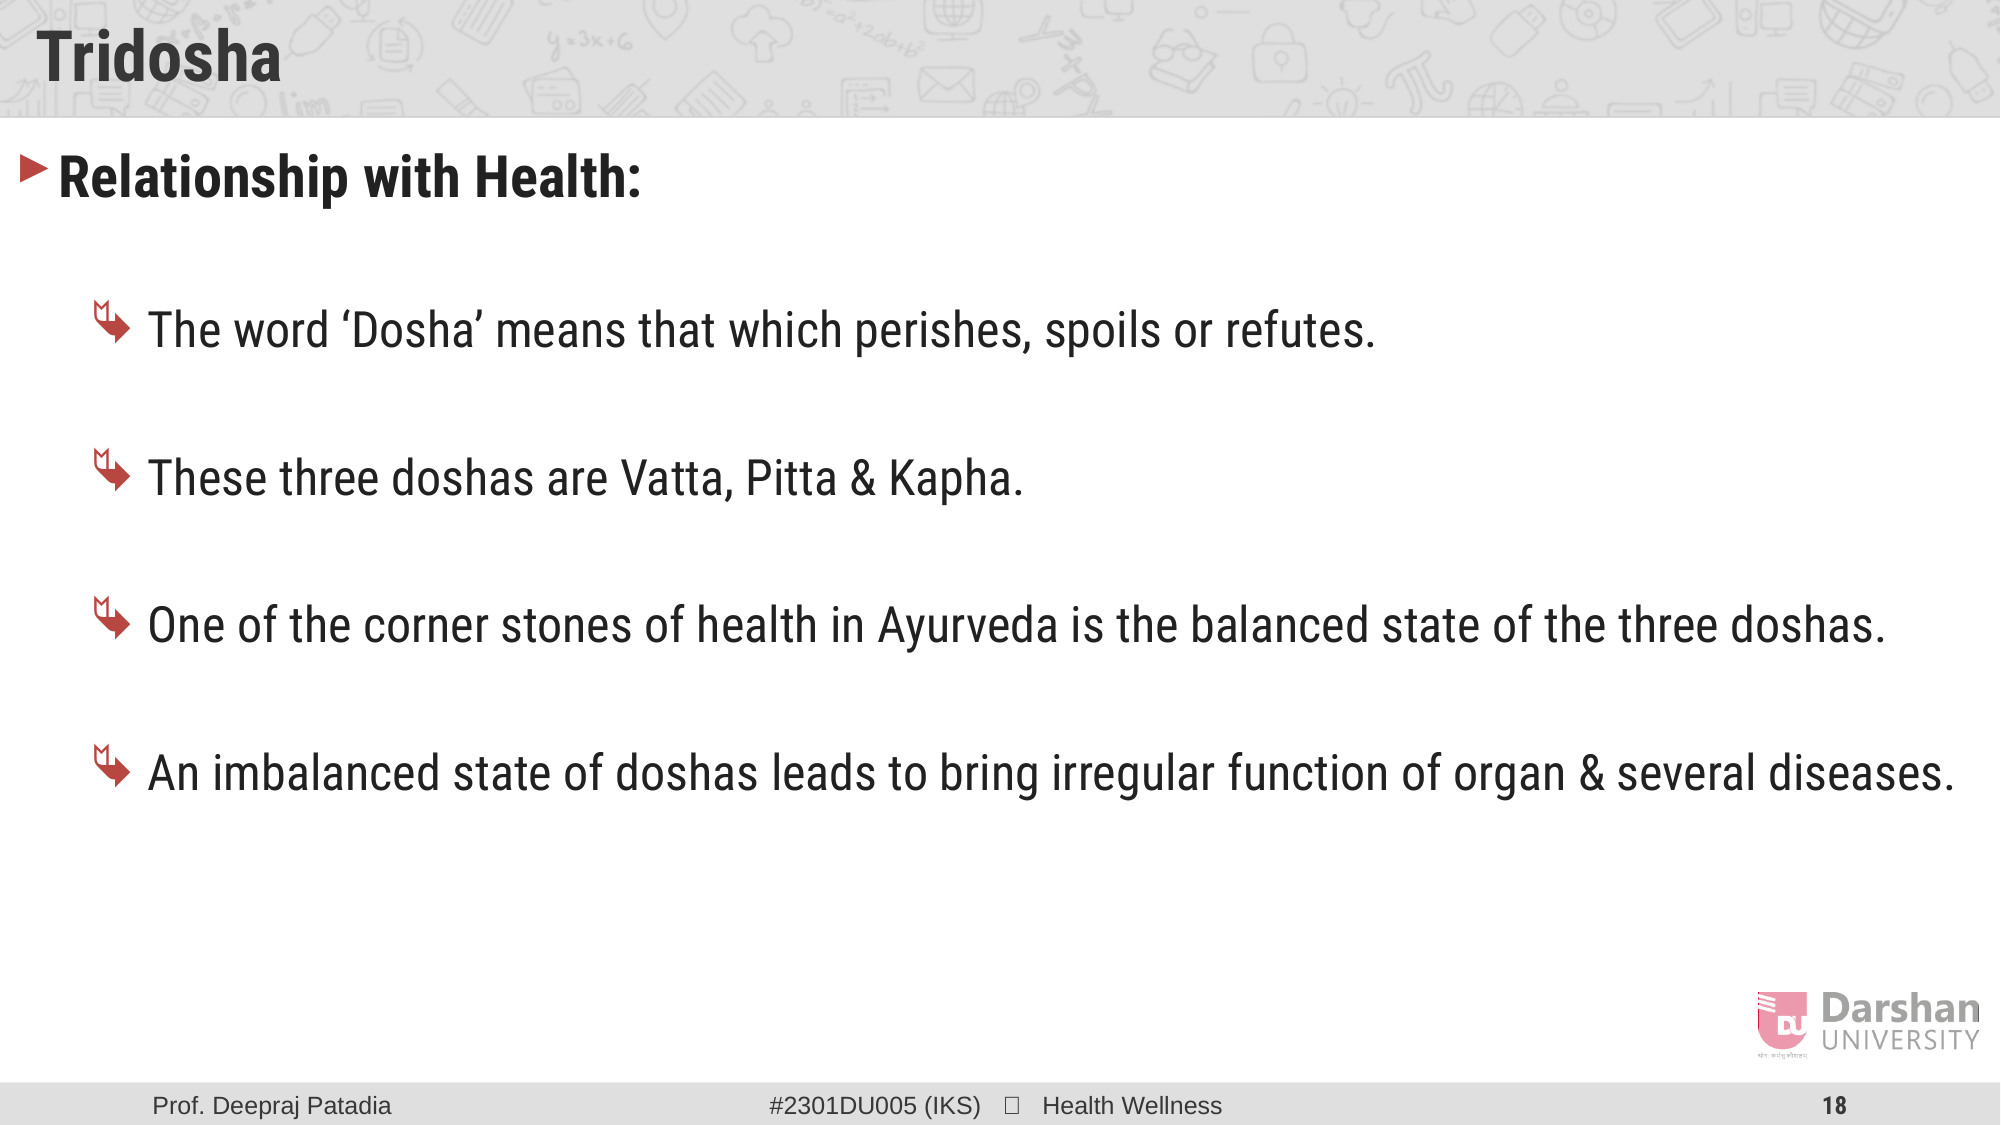

# Tridosha
Relationship with Health:

The word ‘Dosha’ means that which perishes, spoils or refutes.

These three doshas are Vatta, Pitta & Kapha.

One of the corner stones of health in Ayurveda is the balanced state of the three doshas.

An imbalanced state of doshas leads to bring irregular function of organ & several diseases.